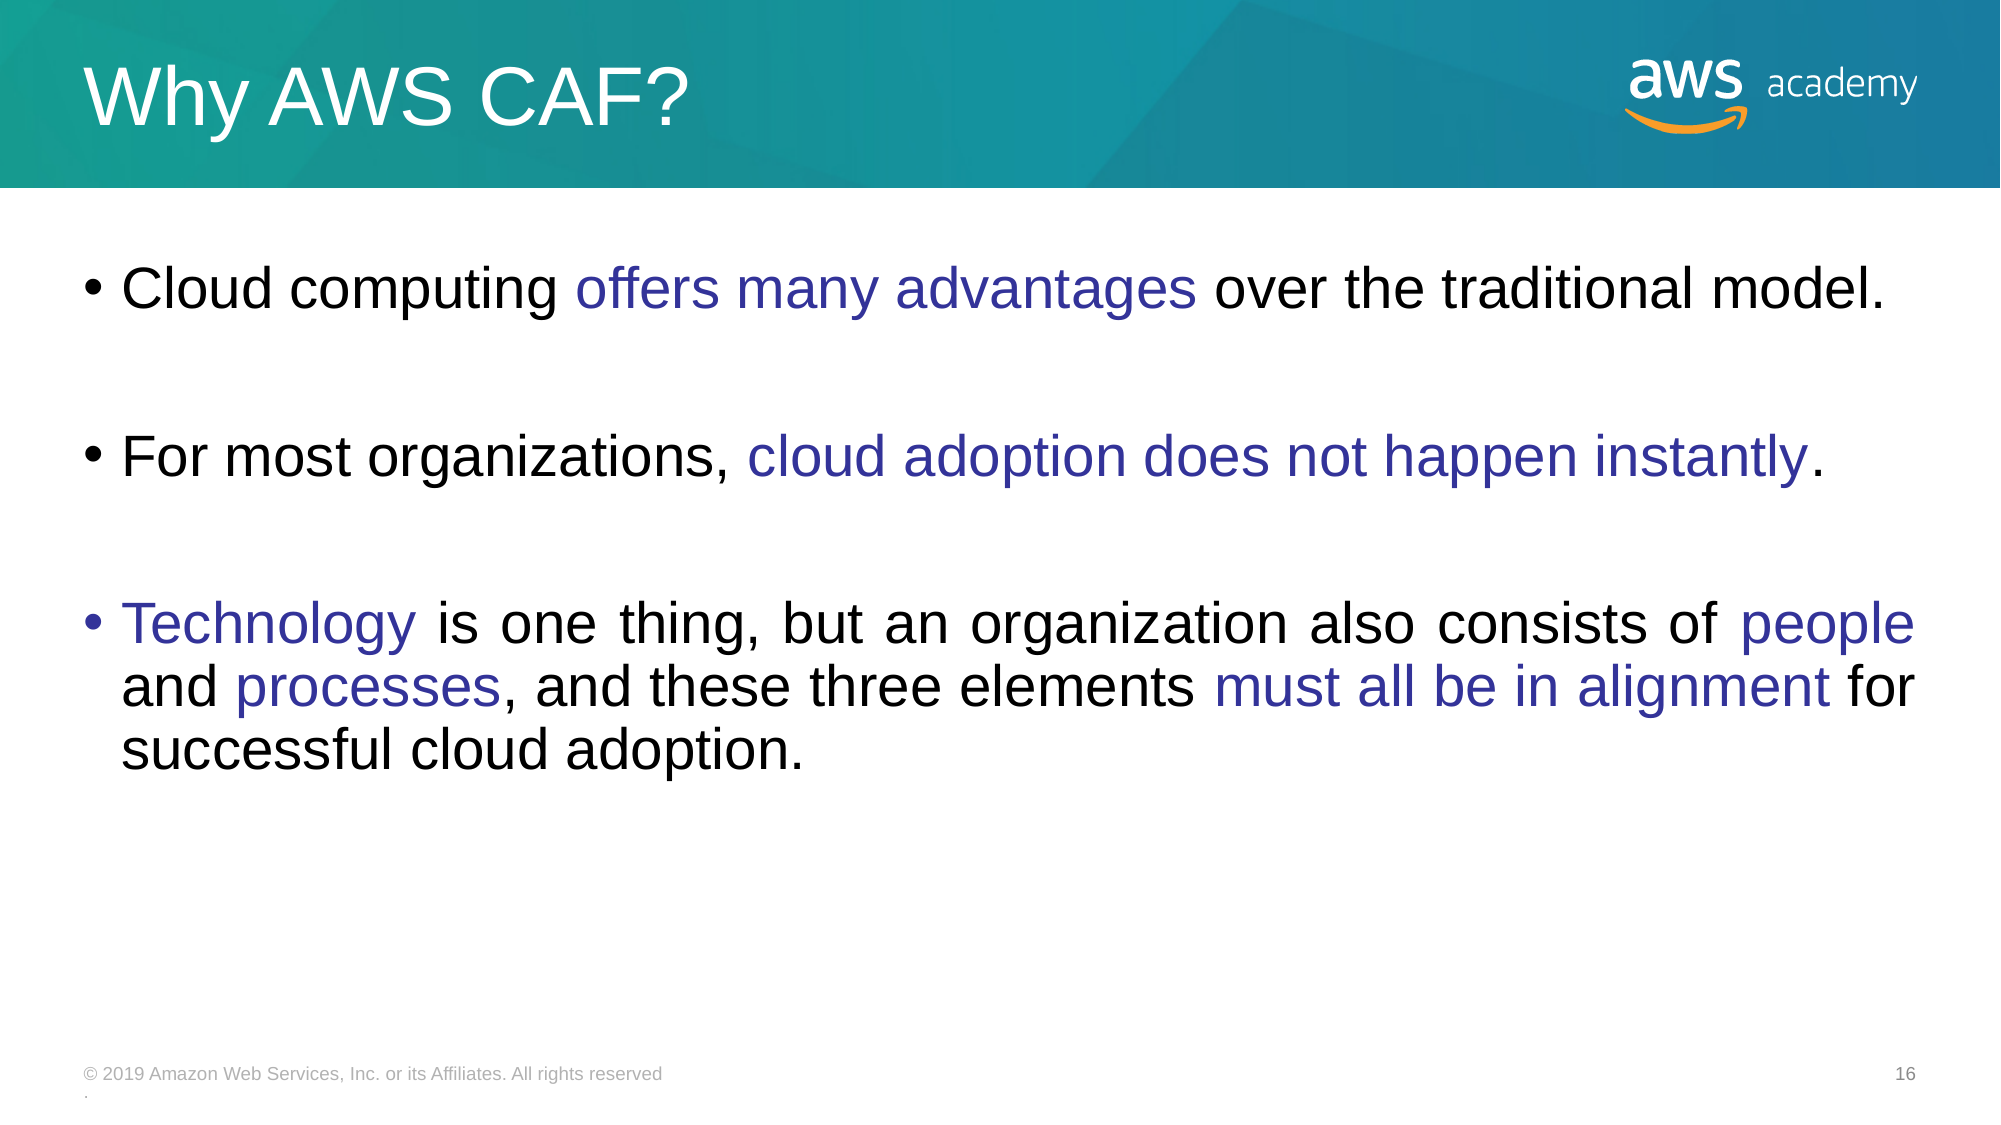

# Why AWS CAF?
Cloud computing offers many advantages over the traditional model.

For most organizations, cloud adoption does not happen instantly.

Technology is one thing, but an organization also consists of people and processes, and these three elements must all be in alignment for successful cloud adoption.
© 2019 Amazon Web Services, Inc. or its Affiliates. All rights reserved.
16